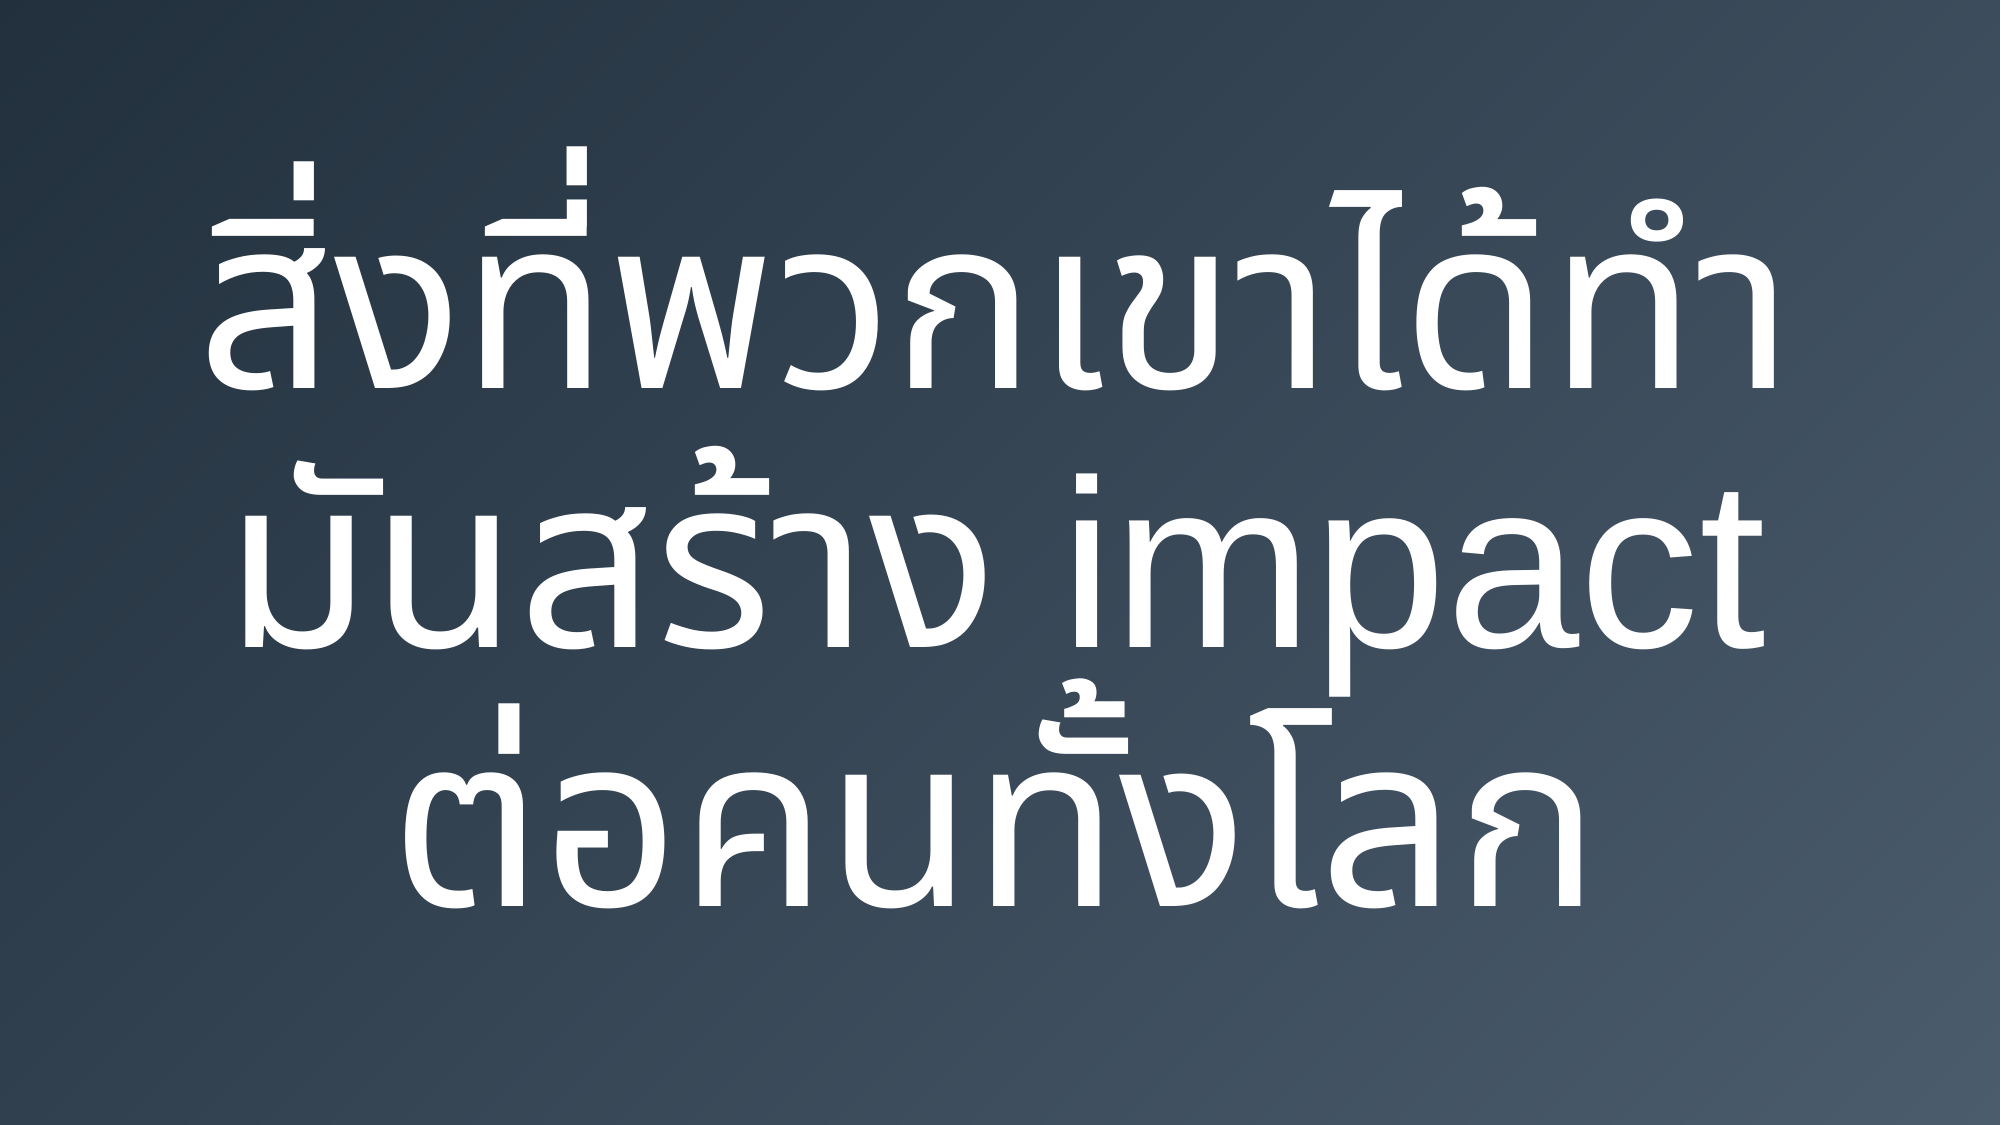

สิ่งที่พวกเขาได้ทำ
มันสร้าง impact
ต่อคนทั้งโลก